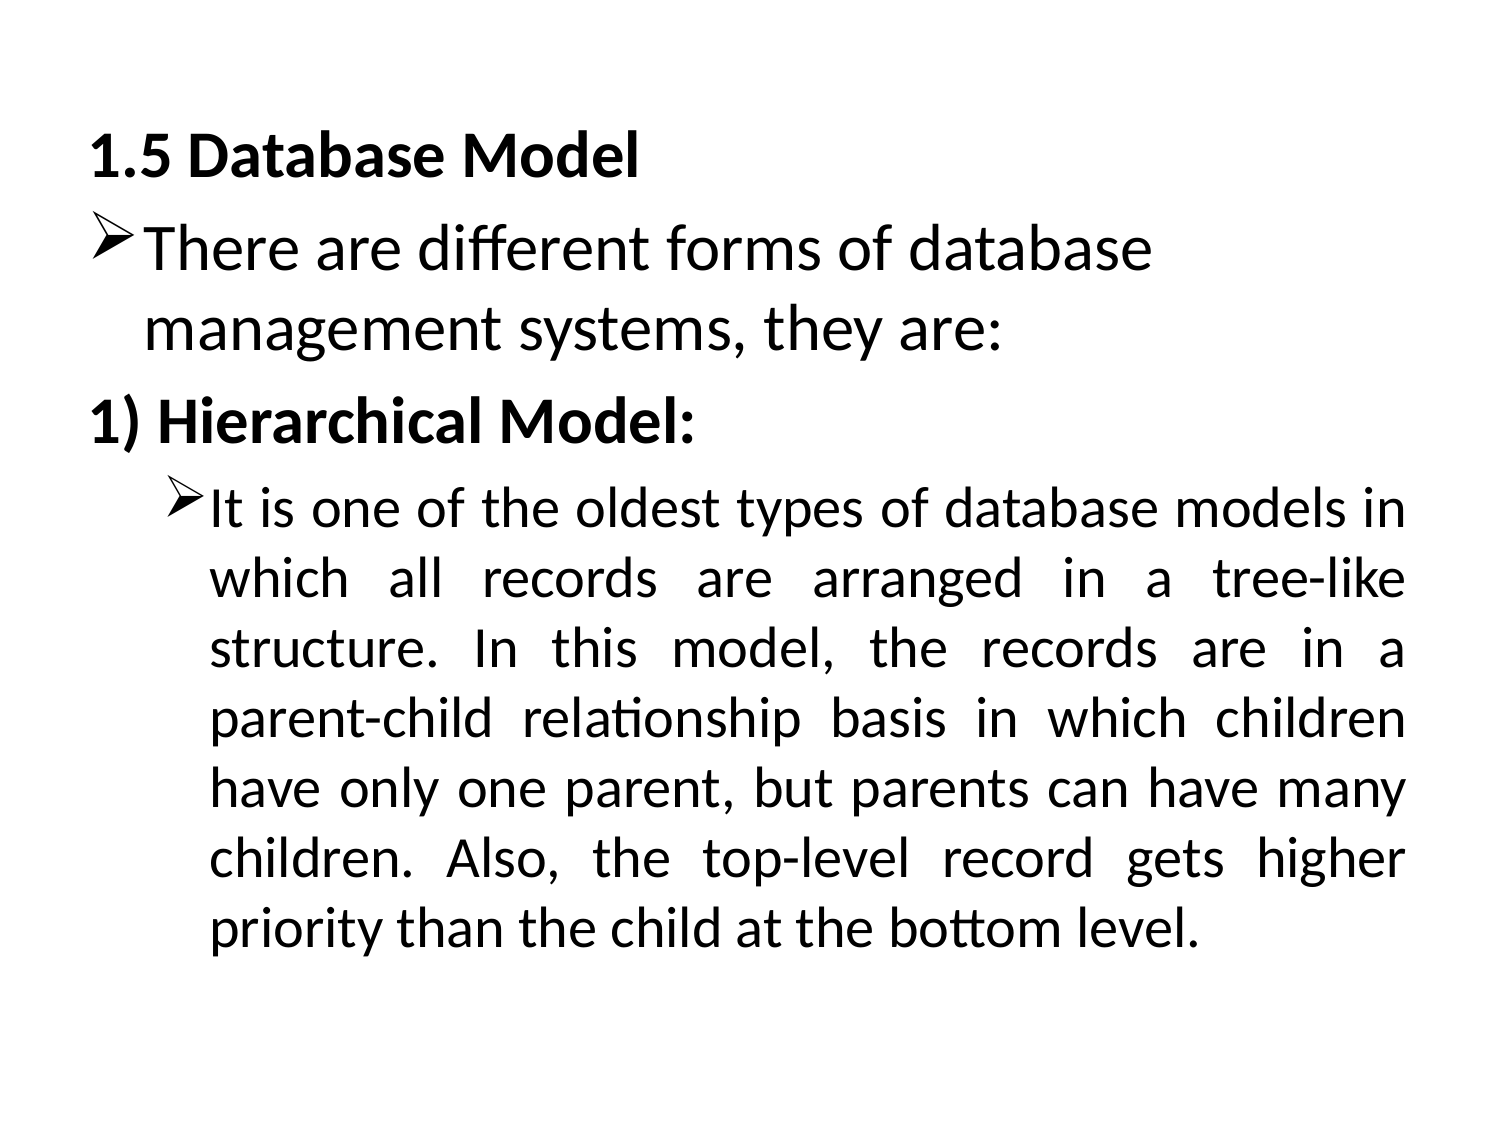

1.5 Database Model
There are different forms of database management systems, they are:
1) Hierarchical Model:
It is one of the oldest types of database models in which all records are arranged in a tree-like structure. In this model, the records are in a parent-child relationship basis in which children have only one parent, but parents can have many children. Also, the top-level record gets higher priority than the child at the bottom level.